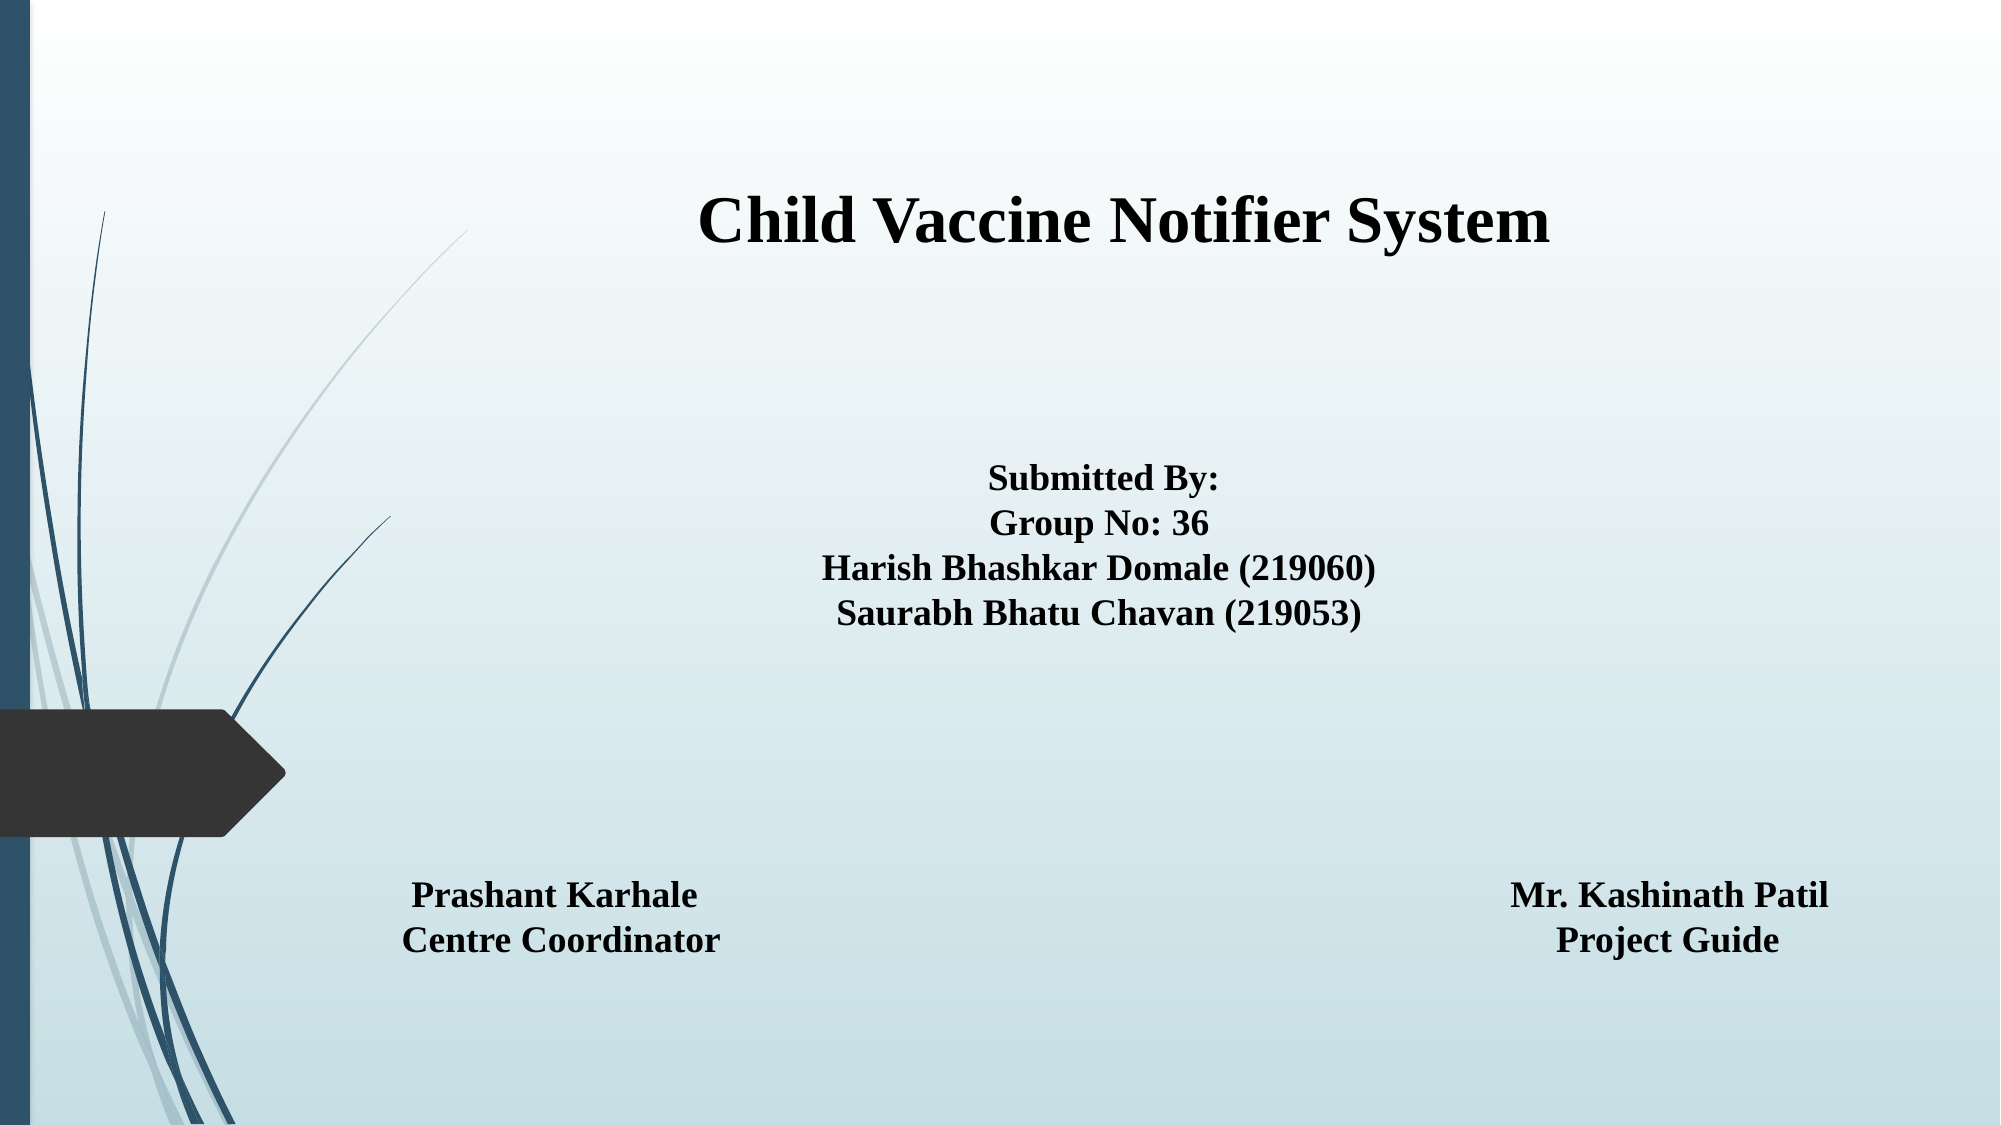

Child Vaccine Notifier System

 Submitted By:
Group No: 36
Harish Bhashkar Domale (219060)
Saurabh Bhatu Chavan (219053)

 Prashant Karhale 				                      Mr. Kashinath Patil
Centre Coordinator 					           Project Guide